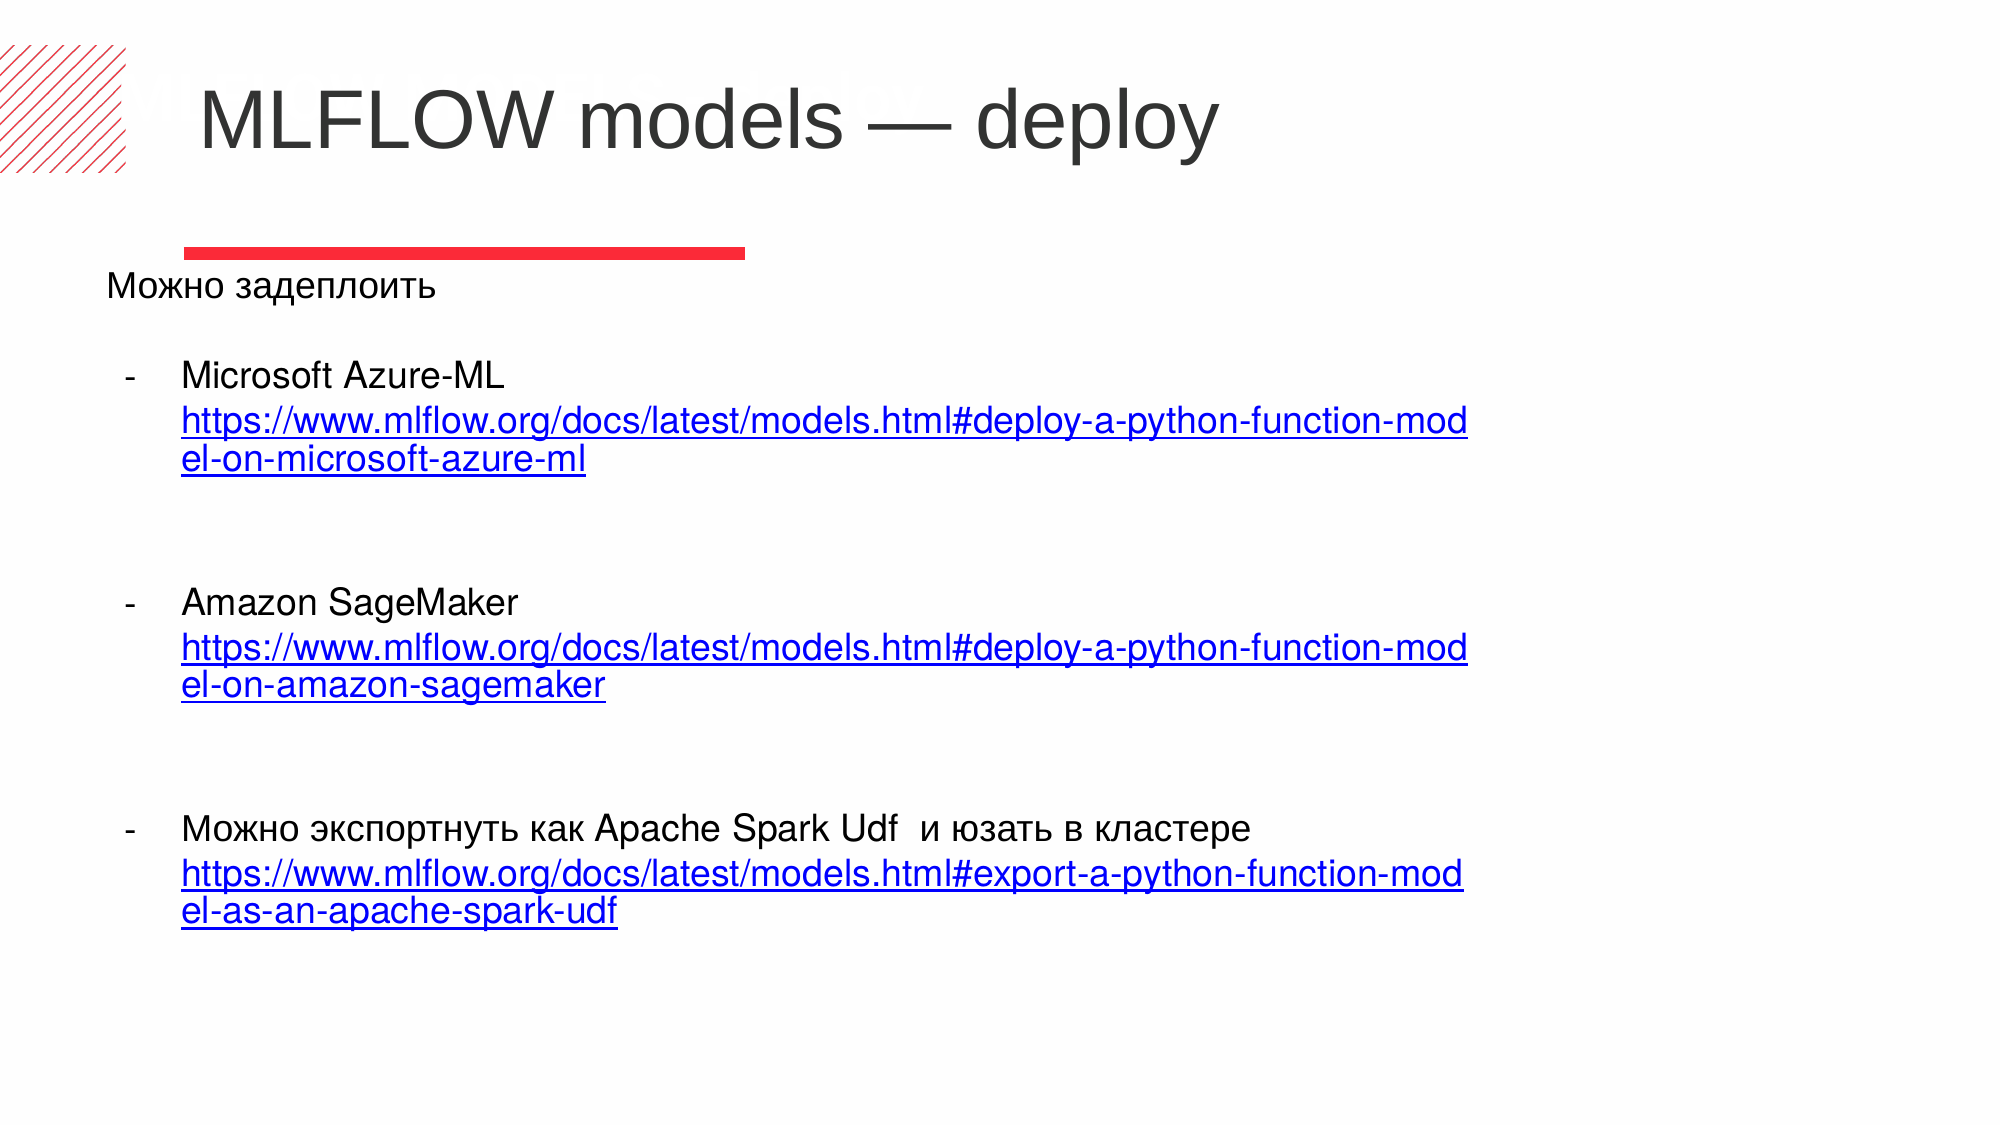

MLFLOW models — deploy
MLFLOW MODELS - deploy
Можно задеплоить

Microsoft Azure-ML
https://www.mlflow.org/docs/latest/models.html#deploy-a-python-function-model-on-microsoft-azure-ml
Amazon SageMaker https://www.mlflow.org/docs/latest/models.html#deploy-a-python-function-model-on-amazon-sagemaker
Можно экспортнуть как Apache Spark Udf  и юзать в кластере
https://www.mlflow.org/docs/latest/models.html#export-a-python-function-model-as-an-apache-spark-udf